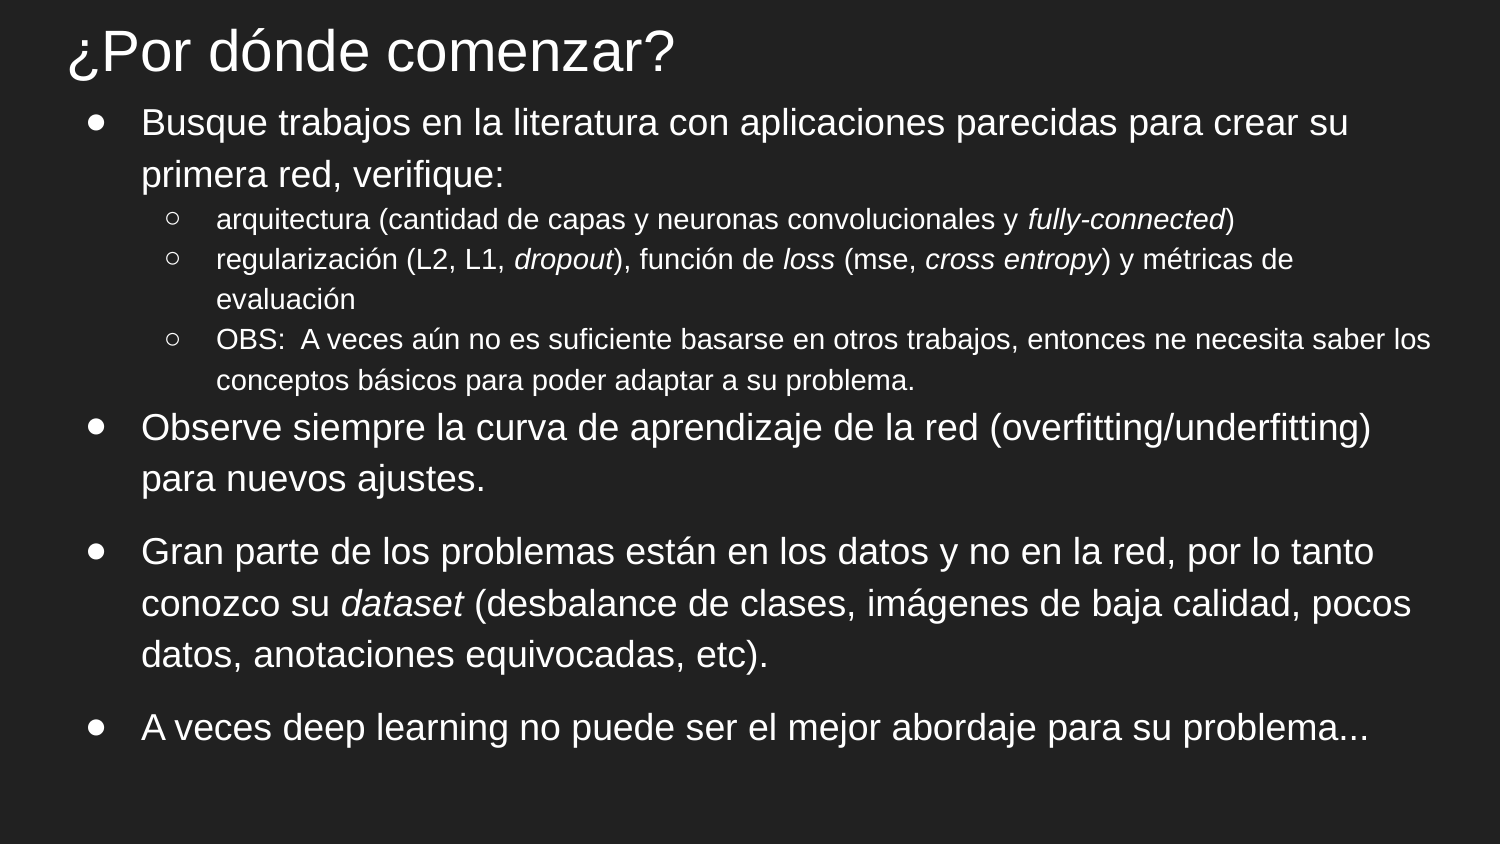

# ¿Por dónde comenzar?
Busque trabajos en la literatura con aplicaciones parecidas para crear su primera red, verifique:
arquitectura (cantidad de capas y neuronas convolucionales y fully-connected)
regularización (L2, L1, dropout), función de loss (mse, cross entropy) y métricas de evaluación
OBS:  A veces aún no es suficiente basarse en otros trabajos, entonces ne necesita saber los conceptos básicos para poder adaptar a su problema.
Observe siempre la curva de aprendizaje de la red (overfitting/underfitting) para nuevos ajustes.
Gran parte de los problemas están en los datos y no en la red, por lo tanto conozco su dataset (desbalance de clases, imágenes de baja calidad, pocos datos, anotaciones equivocadas, etc).
A veces deep learning no puede ser el mejor abordaje para su problema...